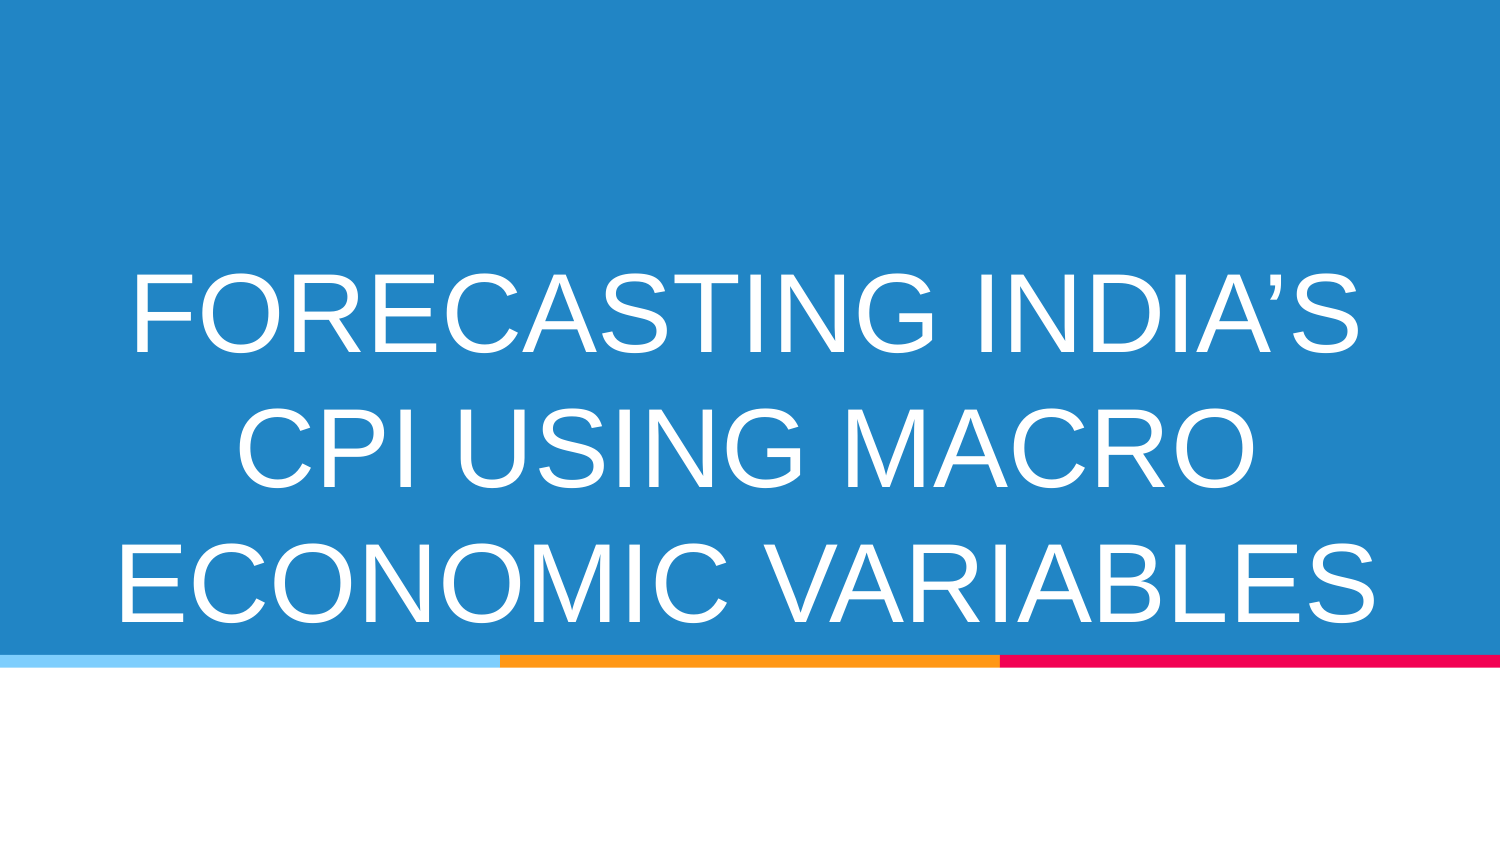

# FORECASTING INDIA’S CPI USING MACRO ECONOMIC VARIABLES